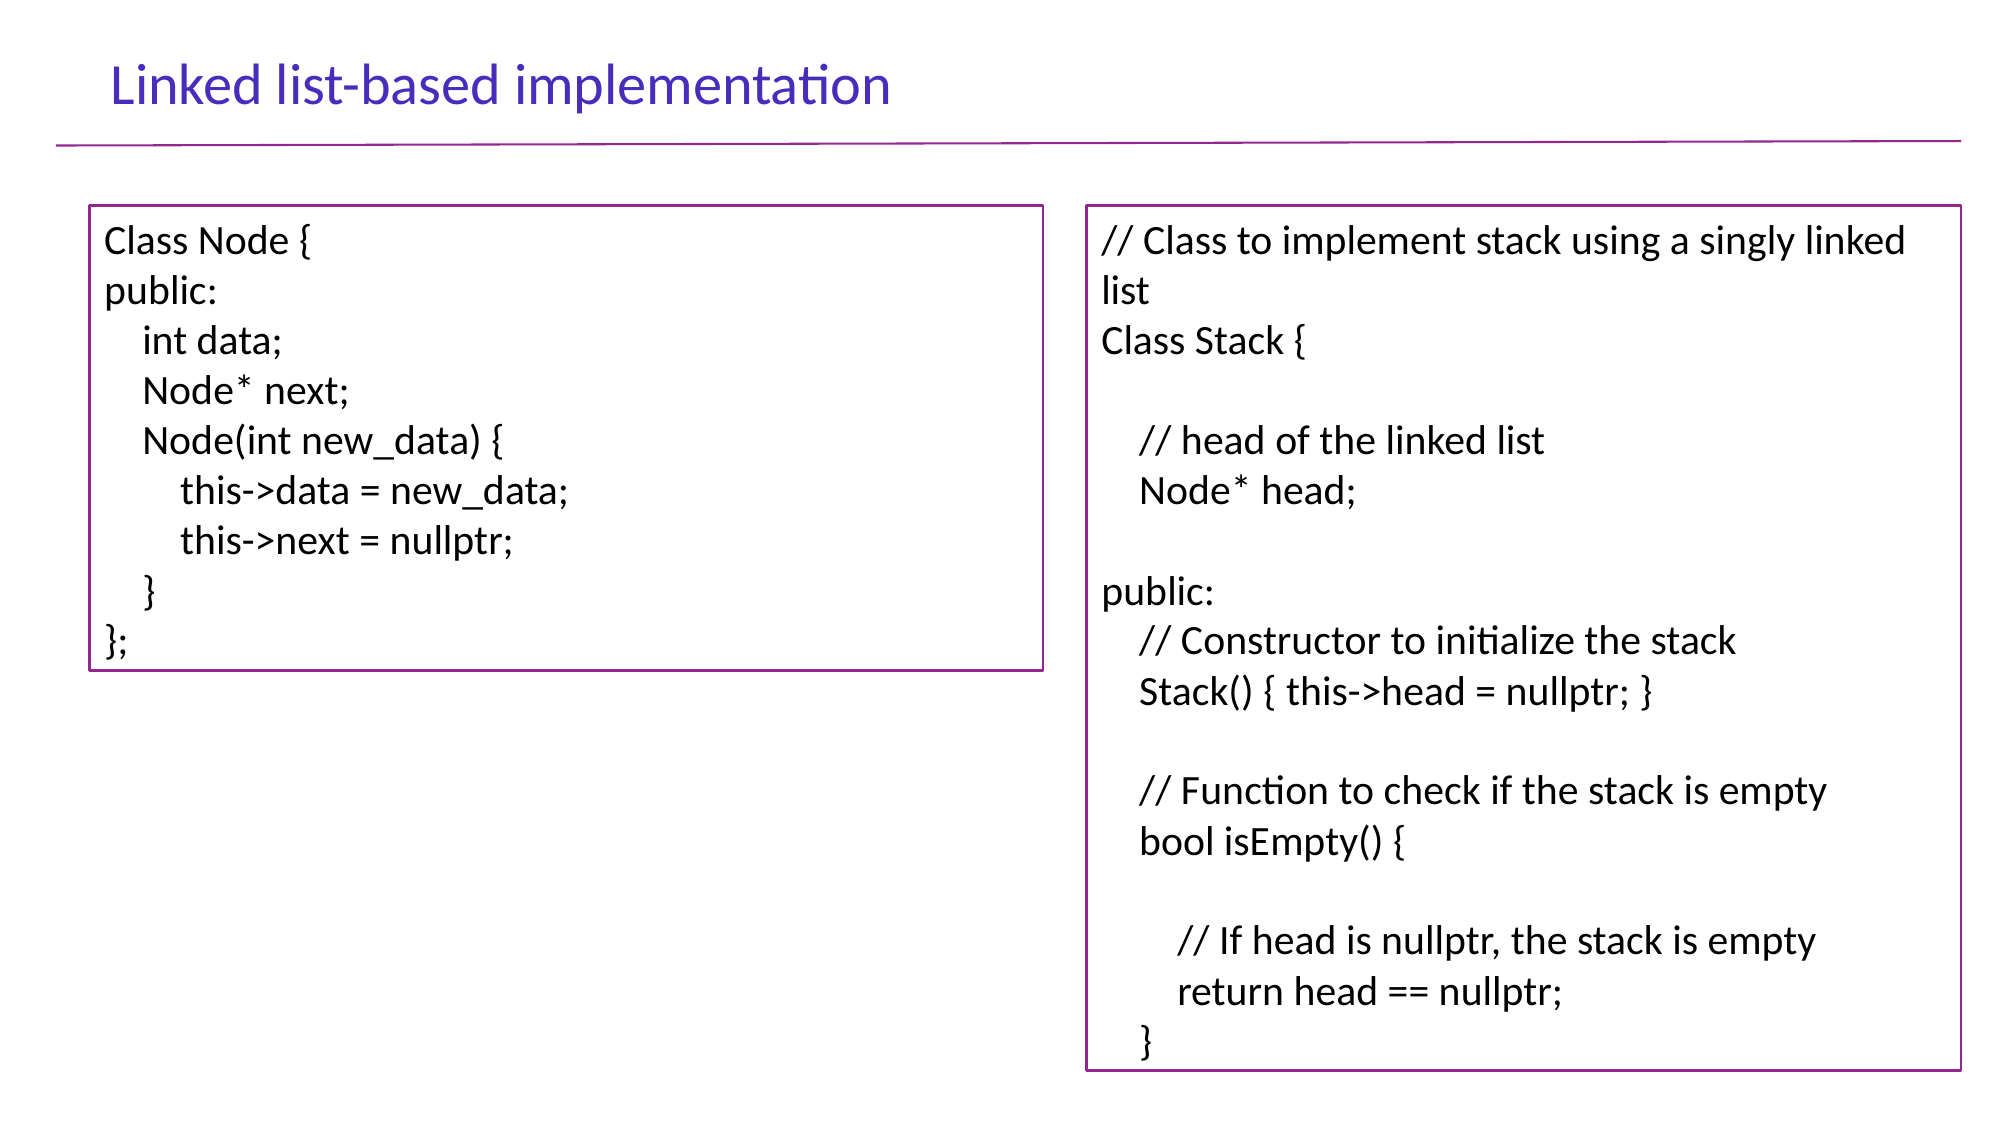

Linked list-based implementation
Class Node {
public:
    int data;
    Node* next;
    Node(int new_data) {
        this->data = new_data;
        this->next = nullptr;
    }
};
// Class to implement stack using a singly linked list
Class Stack {

    // head of the linked list
    Node* head;

public:
    // Constructor to initialize the stack
    Stack() { this->head = nullptr; }

    // Function to check if the stack is empty
    bool isEmpty() {

        // If head is nullptr, the stack is empty
        return head == nullptr;
    }
14